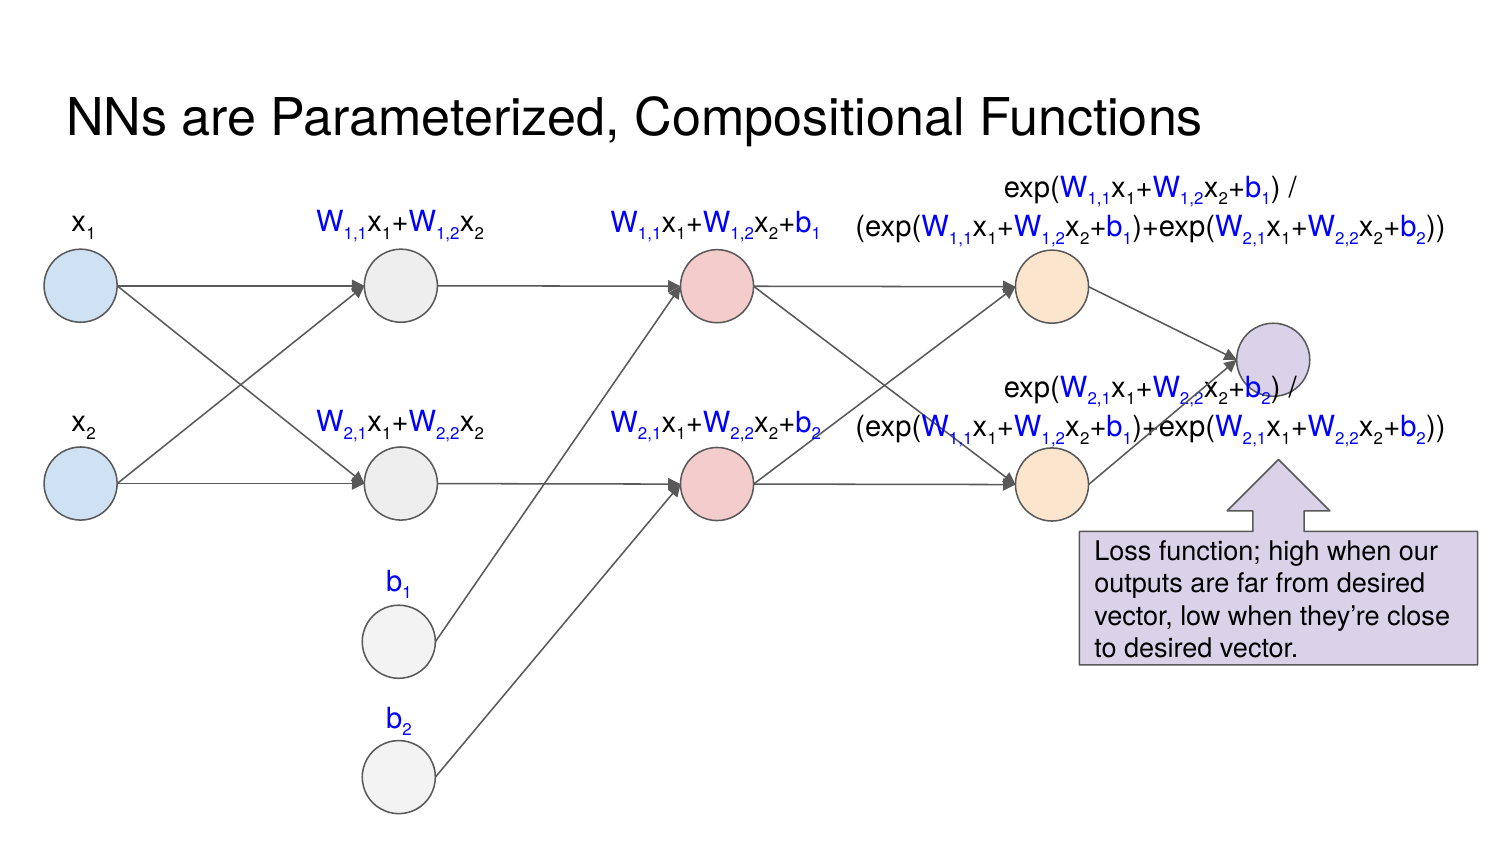

# NNs are Parameterized, Compositional Functions
exp(W1,1x1+W1,2x2+b1) /
(exp(W1,1x1+W1,2x2+b1)+exp(W2,1x1+W2,2x2+b2))
x1
W1,1x1+W1,2x2
W1,1x1+W1,2x2+b1

exp(W2,1x1+W2,2x2+b2) /
(exp(W1,1x1+W1,2x2+b1)+exp(W2,1x1+W2,2x2+b2))
x2
W2,1x1+W2,2x2
W2,1x1+W2,2x2+b2

Loss function; high when our outputs are far from desired vector, low when they’re close to desired vector.
b1

b2